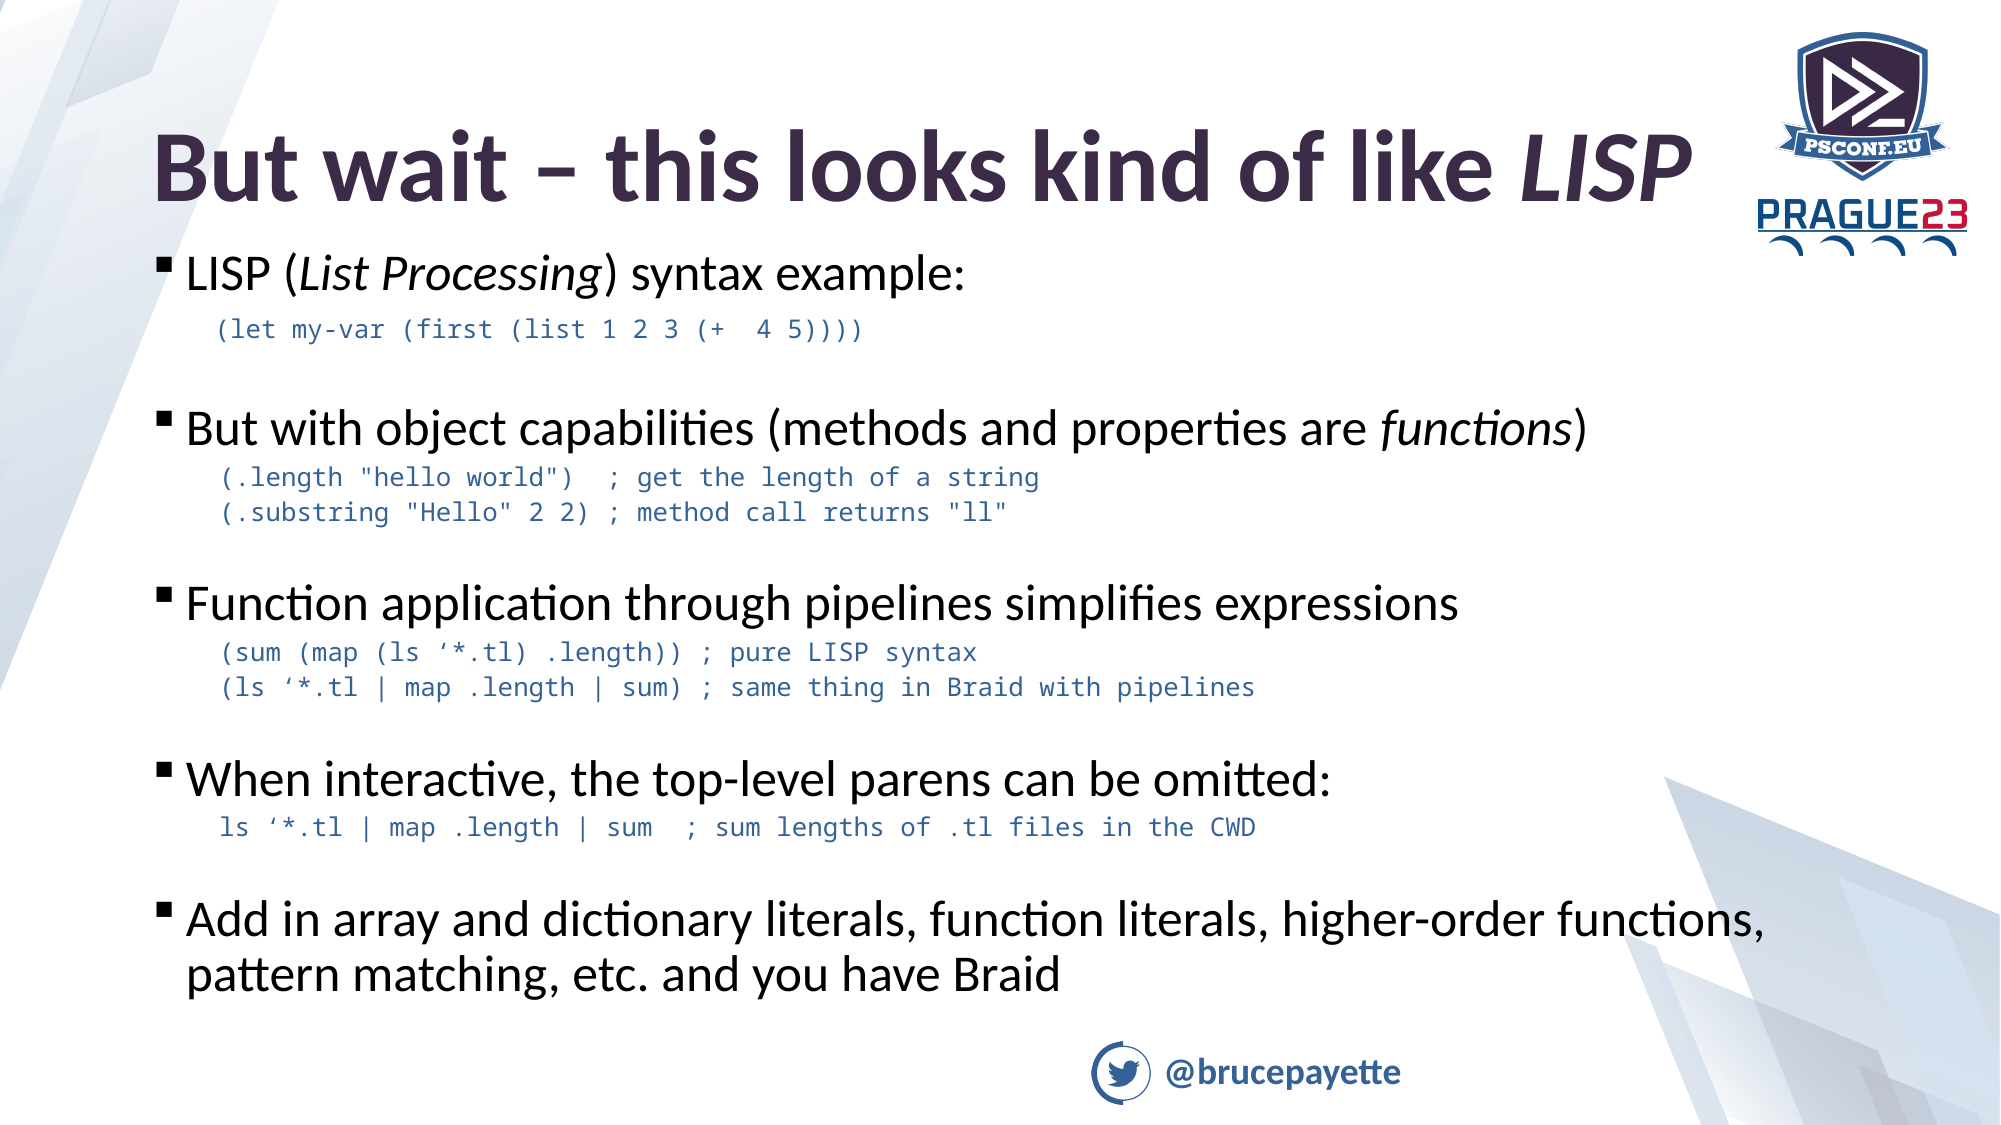

# But wait – this looks kind of like LISP
LISP (List Processing) syntax example:
    (let my-var (first (list 1 2 3 (+  4 5))))

But with object capabilities (methods and properties are functions)
(.length "hello world")  ; get the length of a string
(.substring "Hello" 2 2) ; method call returns "ll"

Function application through pipelines simplifies expressions
(sum (map (ls ‘*.tl) .length)) ; pure LISP syntax
(ls ‘*.tl | map .length | sum) ; same thing in Braid with pipelines

When interactive, the top-level parens can be omitted:
ls ‘*.tl | map .length | sum  ; sum lengths of .tl files in the CWD

Add in array and dictionary literals, function literals, higher-order functions, pattern matching, etc. and you have Braid